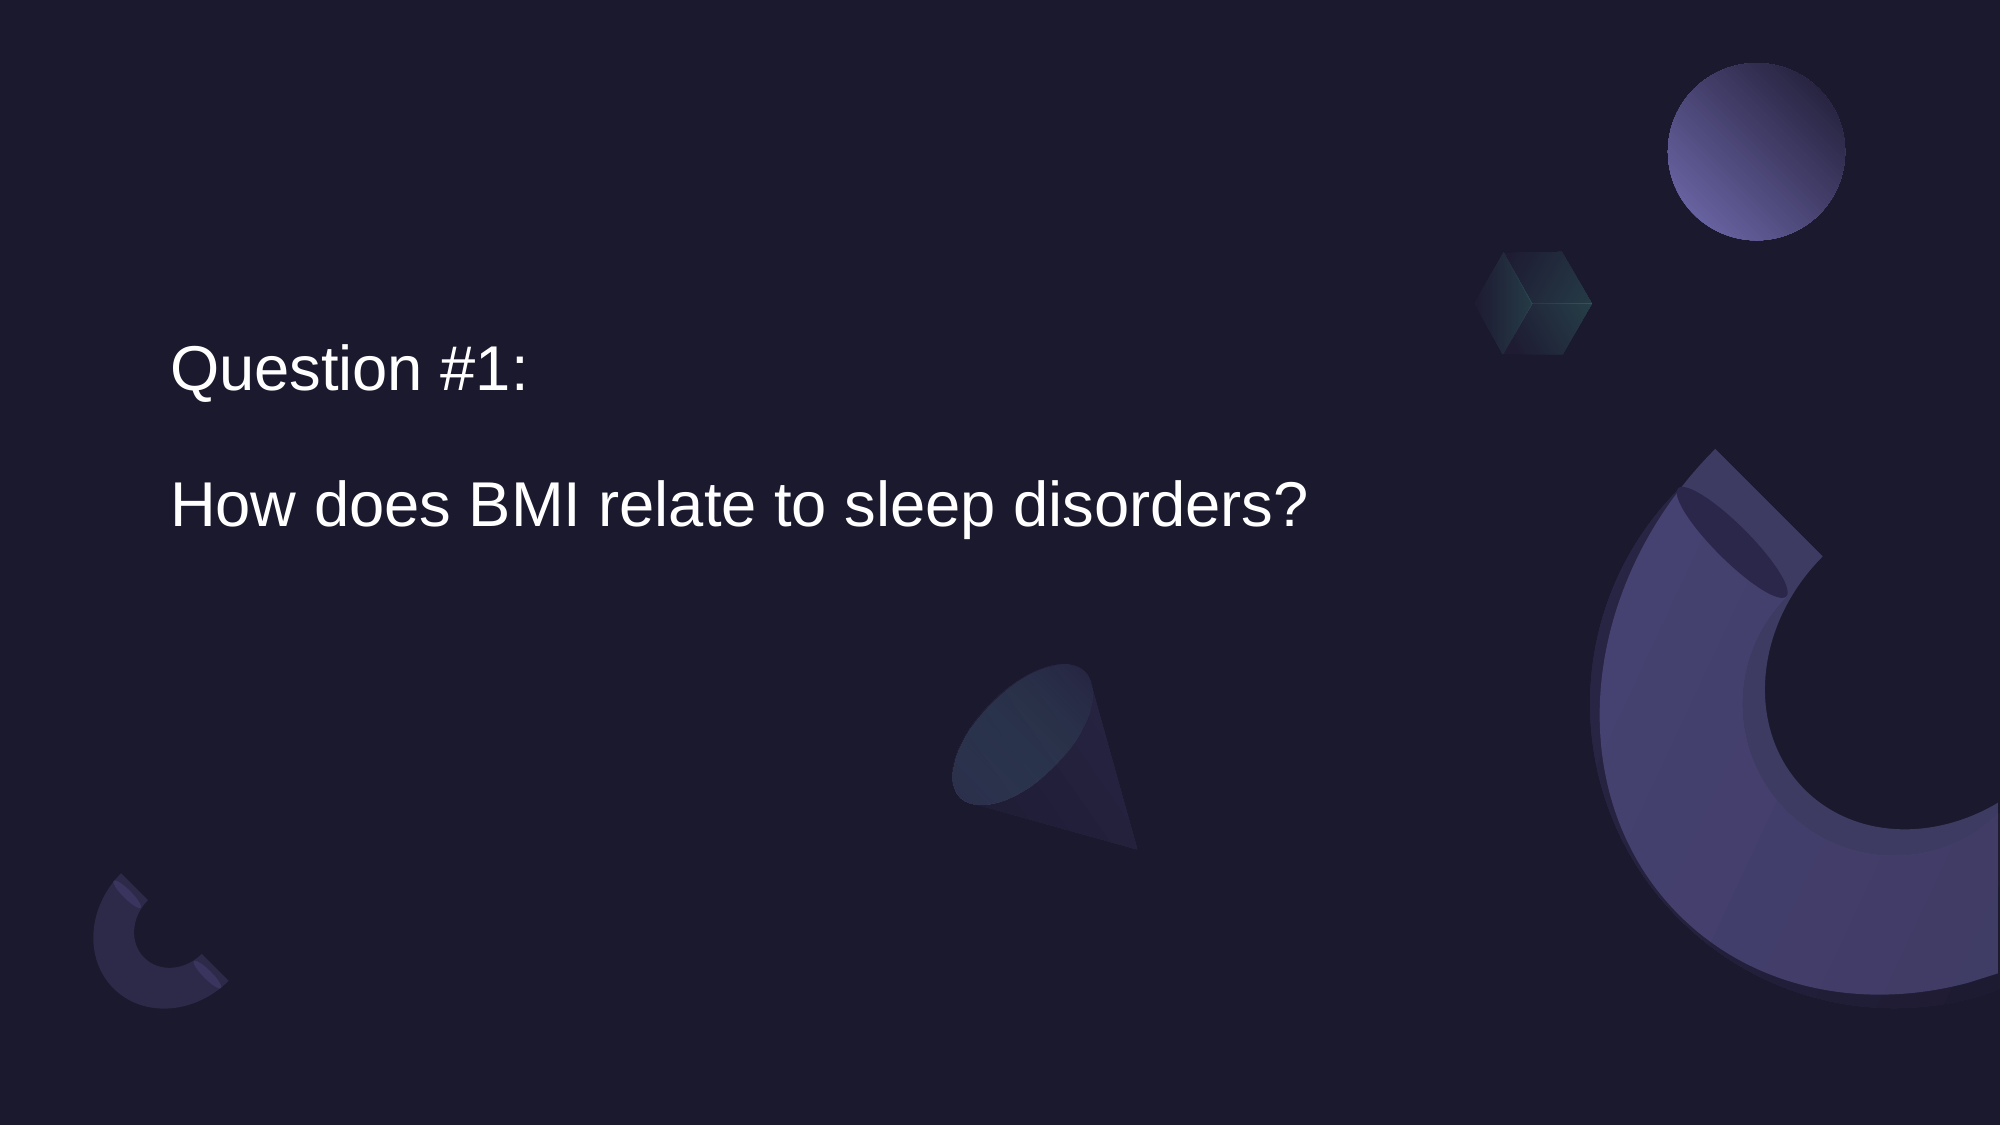

# Question #1:

How does BMI relate to sleep disorders?